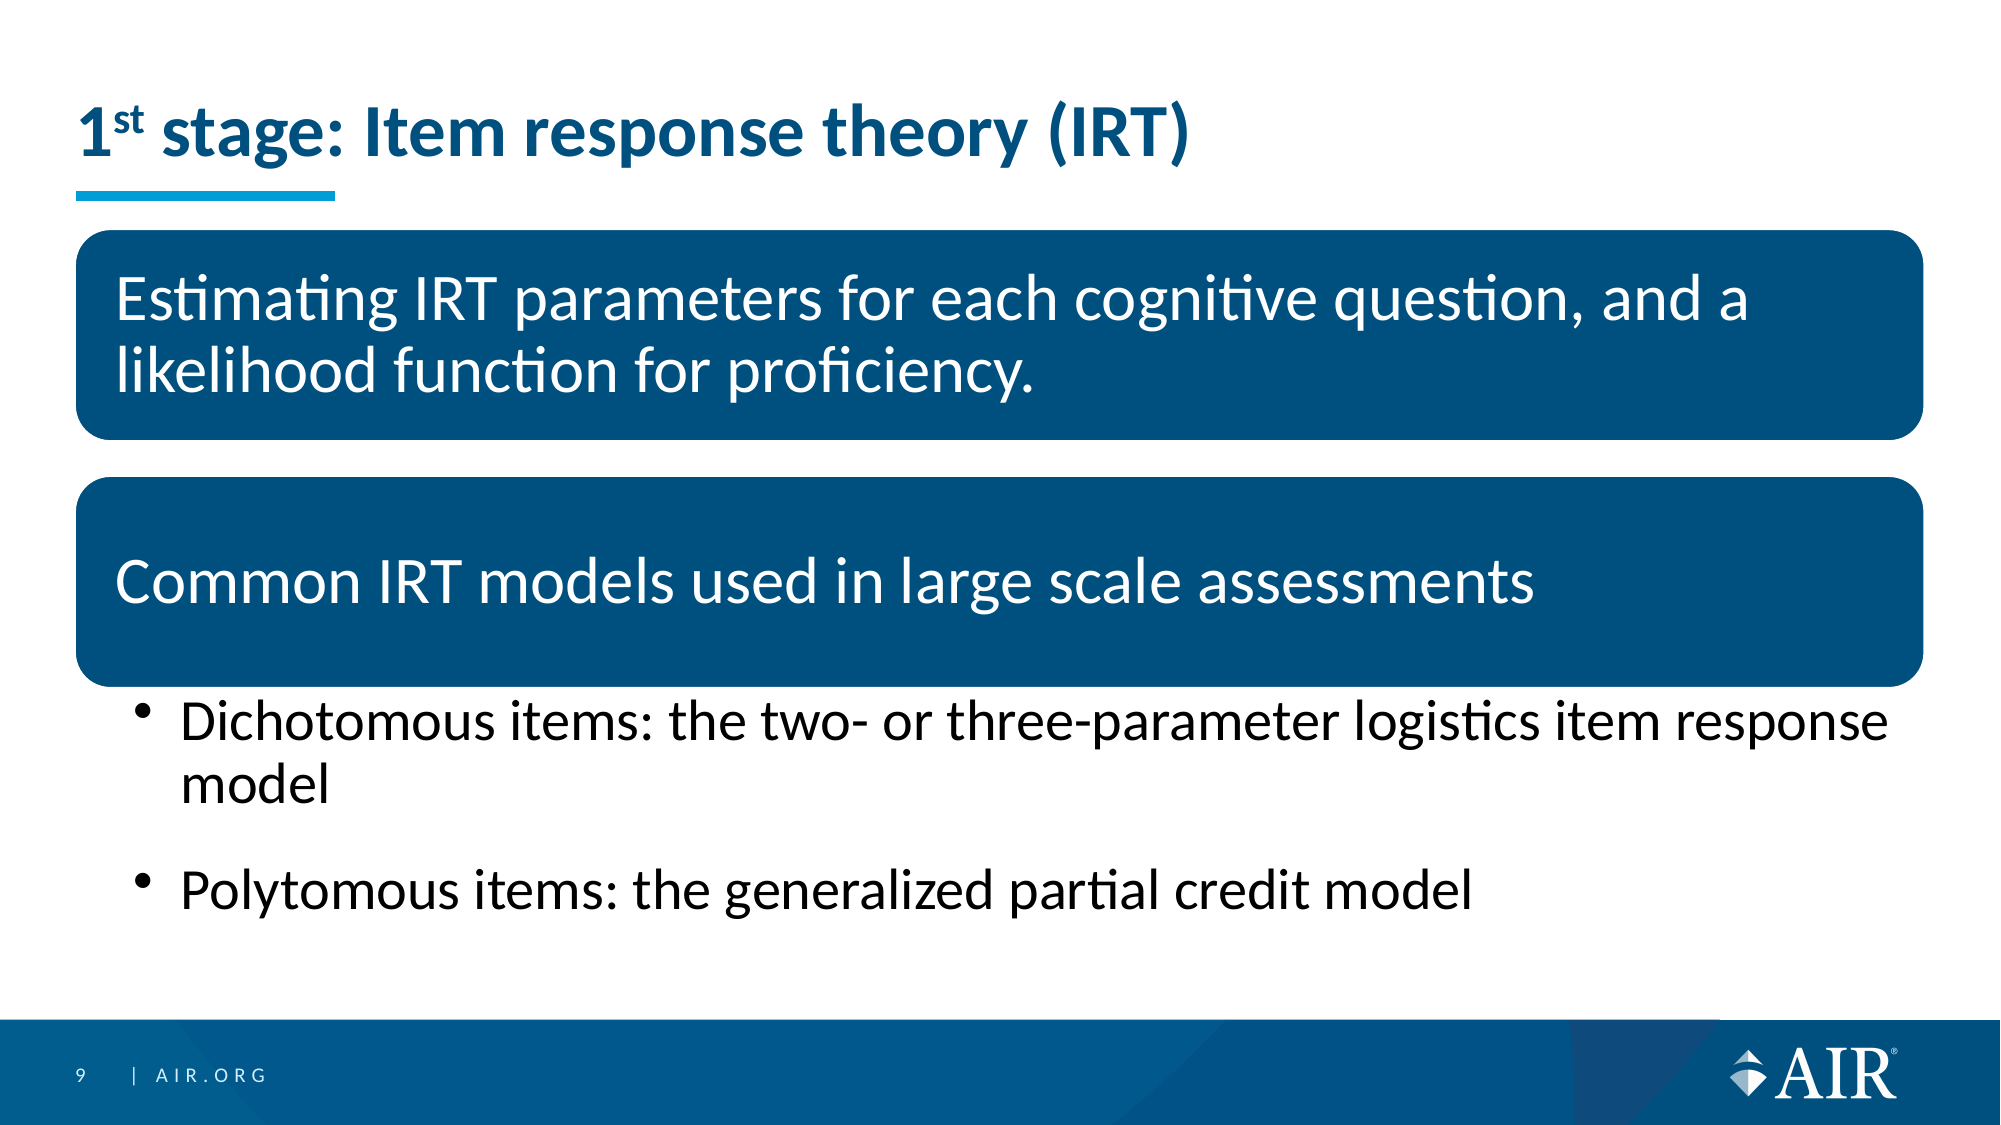

# 1st stage: Item response theory (IRT)
Estimating IRT parameters for each cognitive question, and a likelihood function for proficiency.
Common IRT models used in large scale assessments
Dichotomous items: the two- or three-parameter logistics item response model

Polytomous items: the generalized partial credit model
9